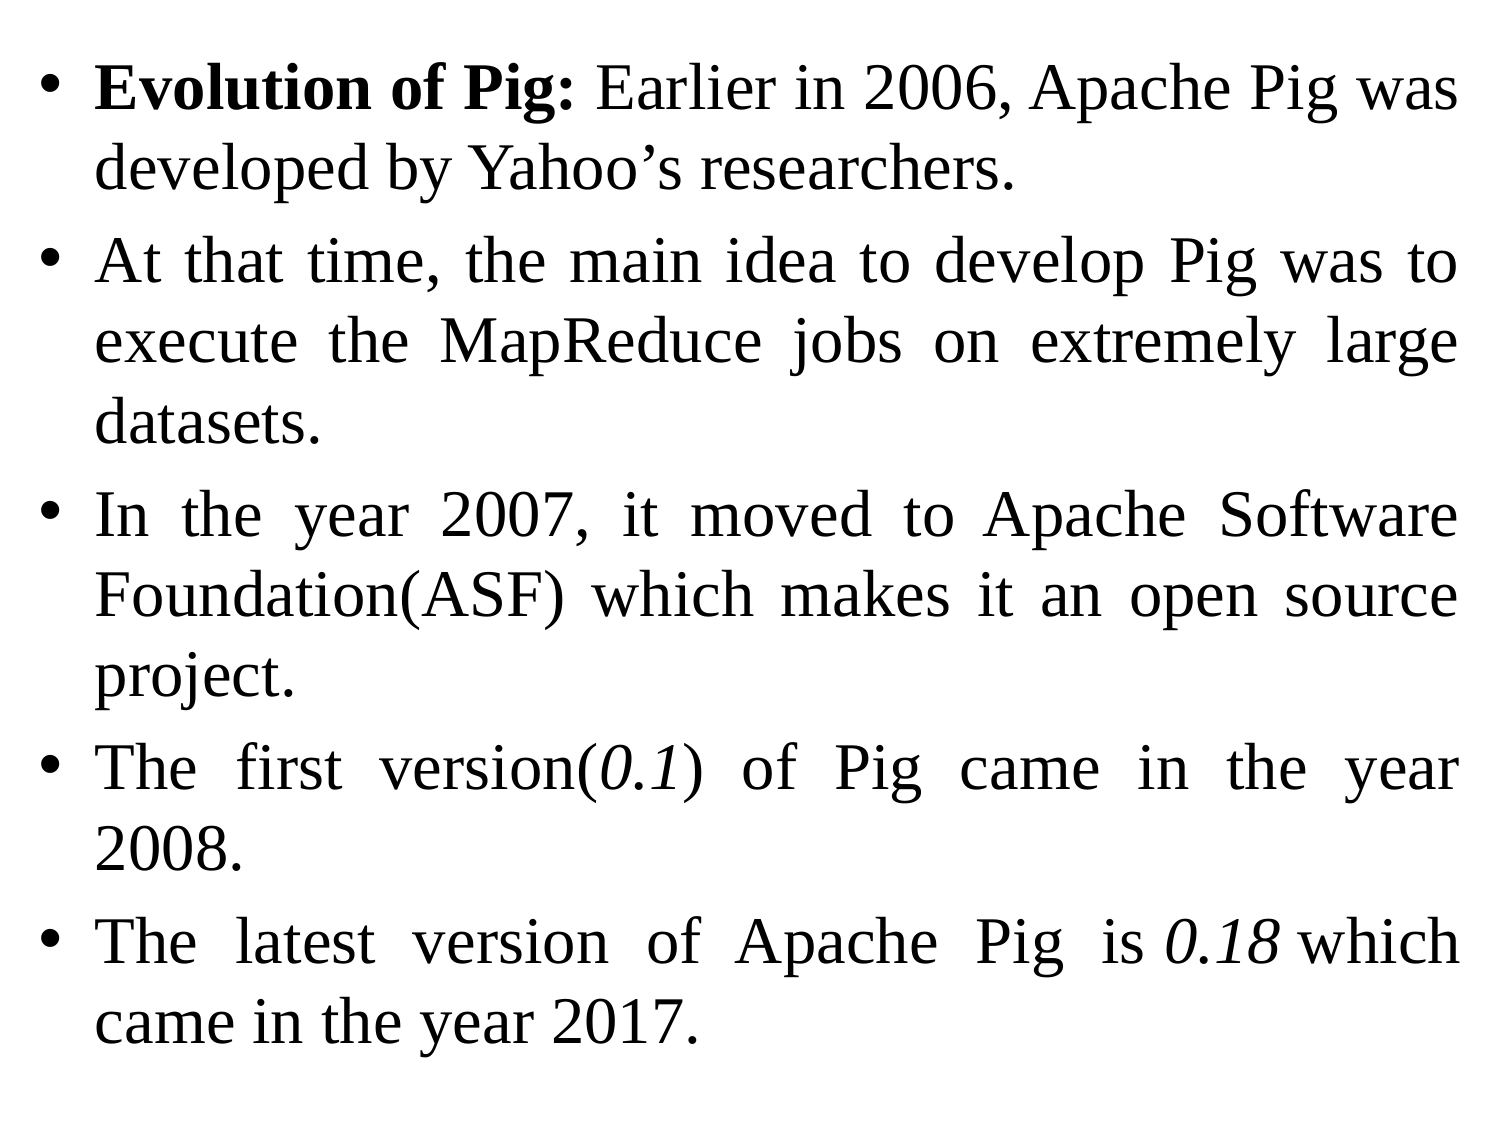

Evolution of Pig: Earlier in 2006, Apache Pig was developed by Yahoo’s researchers.
At that time, the main idea to develop Pig was to execute the MapReduce jobs on extremely large datasets.
In the year 2007, it moved to Apache Software Foundation(ASF) which makes it an open source project.
The first version(0.1) of Pig came in the year 2008.
The latest version of Apache Pig is 0.18 which came in the year 2017.